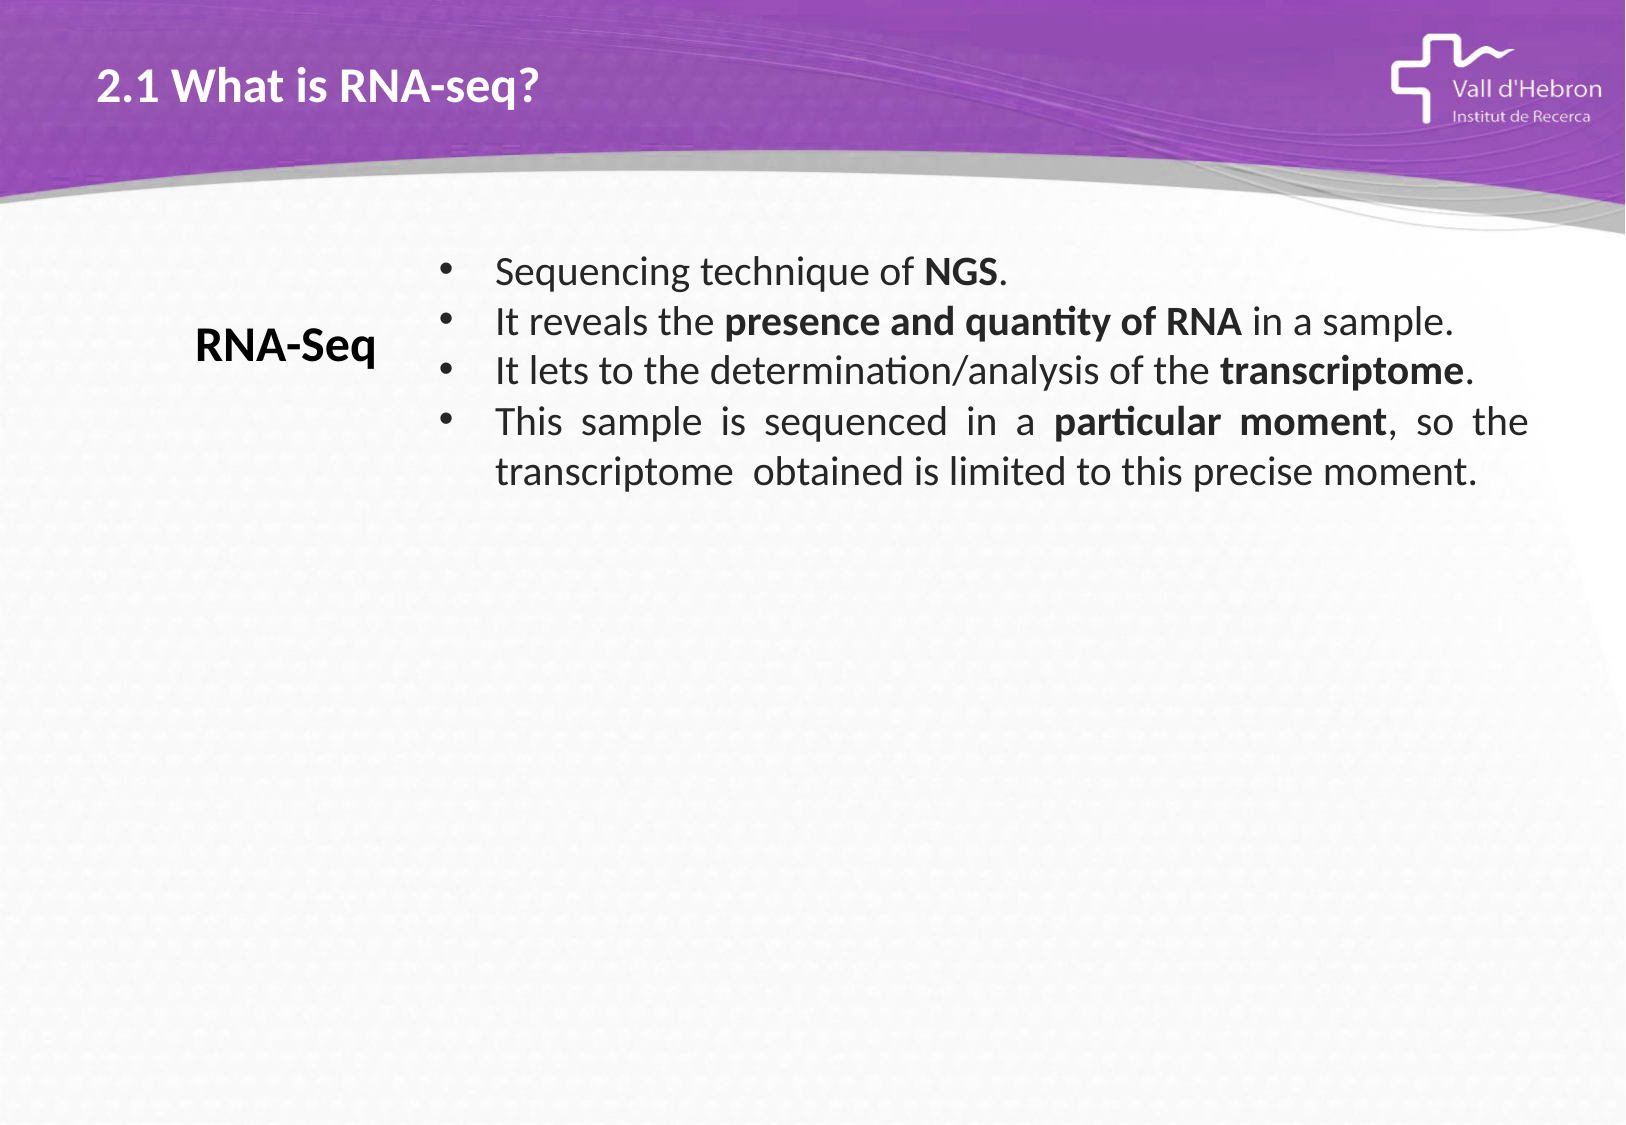

2.1 What is RNA-seq?
Sequencing technique of NGS.
It reveals the presence and quantity of RNA in a sample.
It lets to the determination/analysis of the transcriptome.
This sample is sequenced in a particular moment, so the transcriptome  obtained is limited to this precise moment.

RNA-Seq